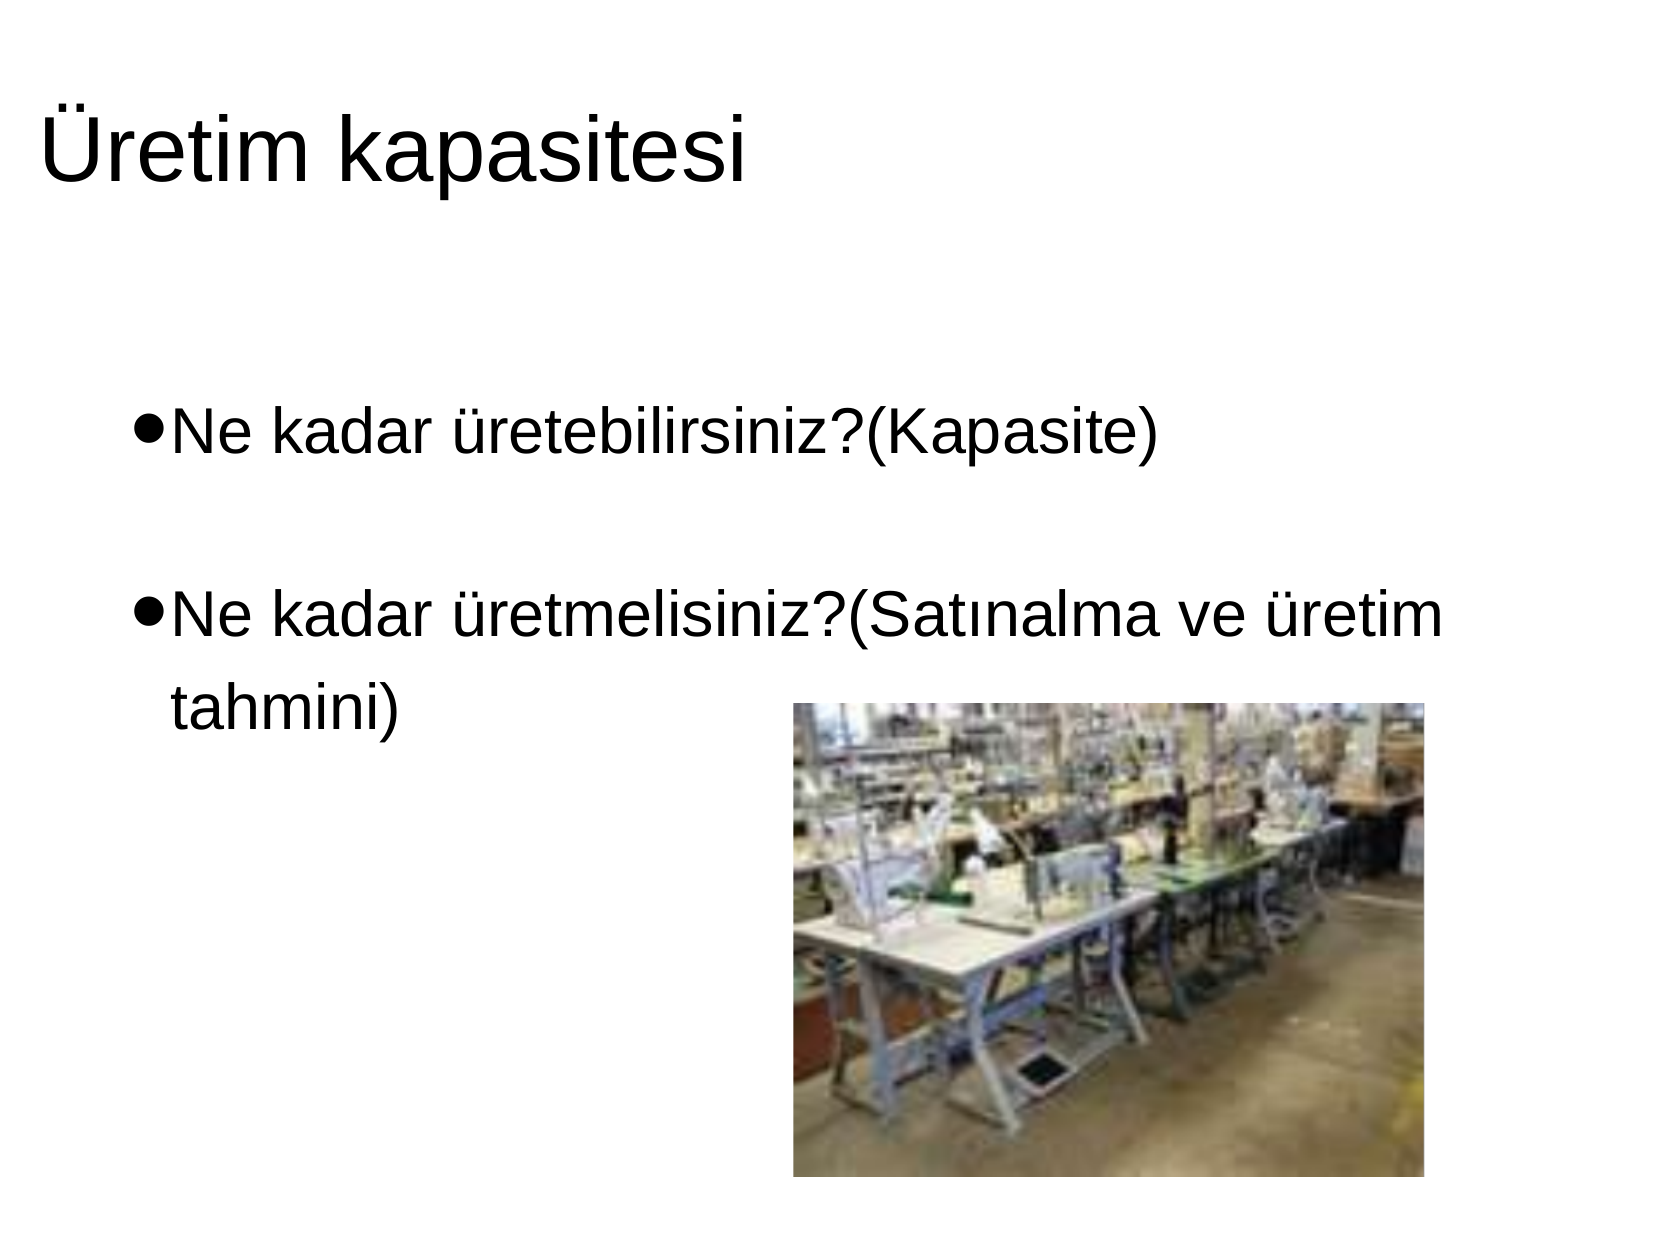

# Üretim kapasitesi

Ne kadar üretebilirsiniz?(Kapasite)

Ne kadar üretmelisiniz?(Satınalma ve üretim tahmini)